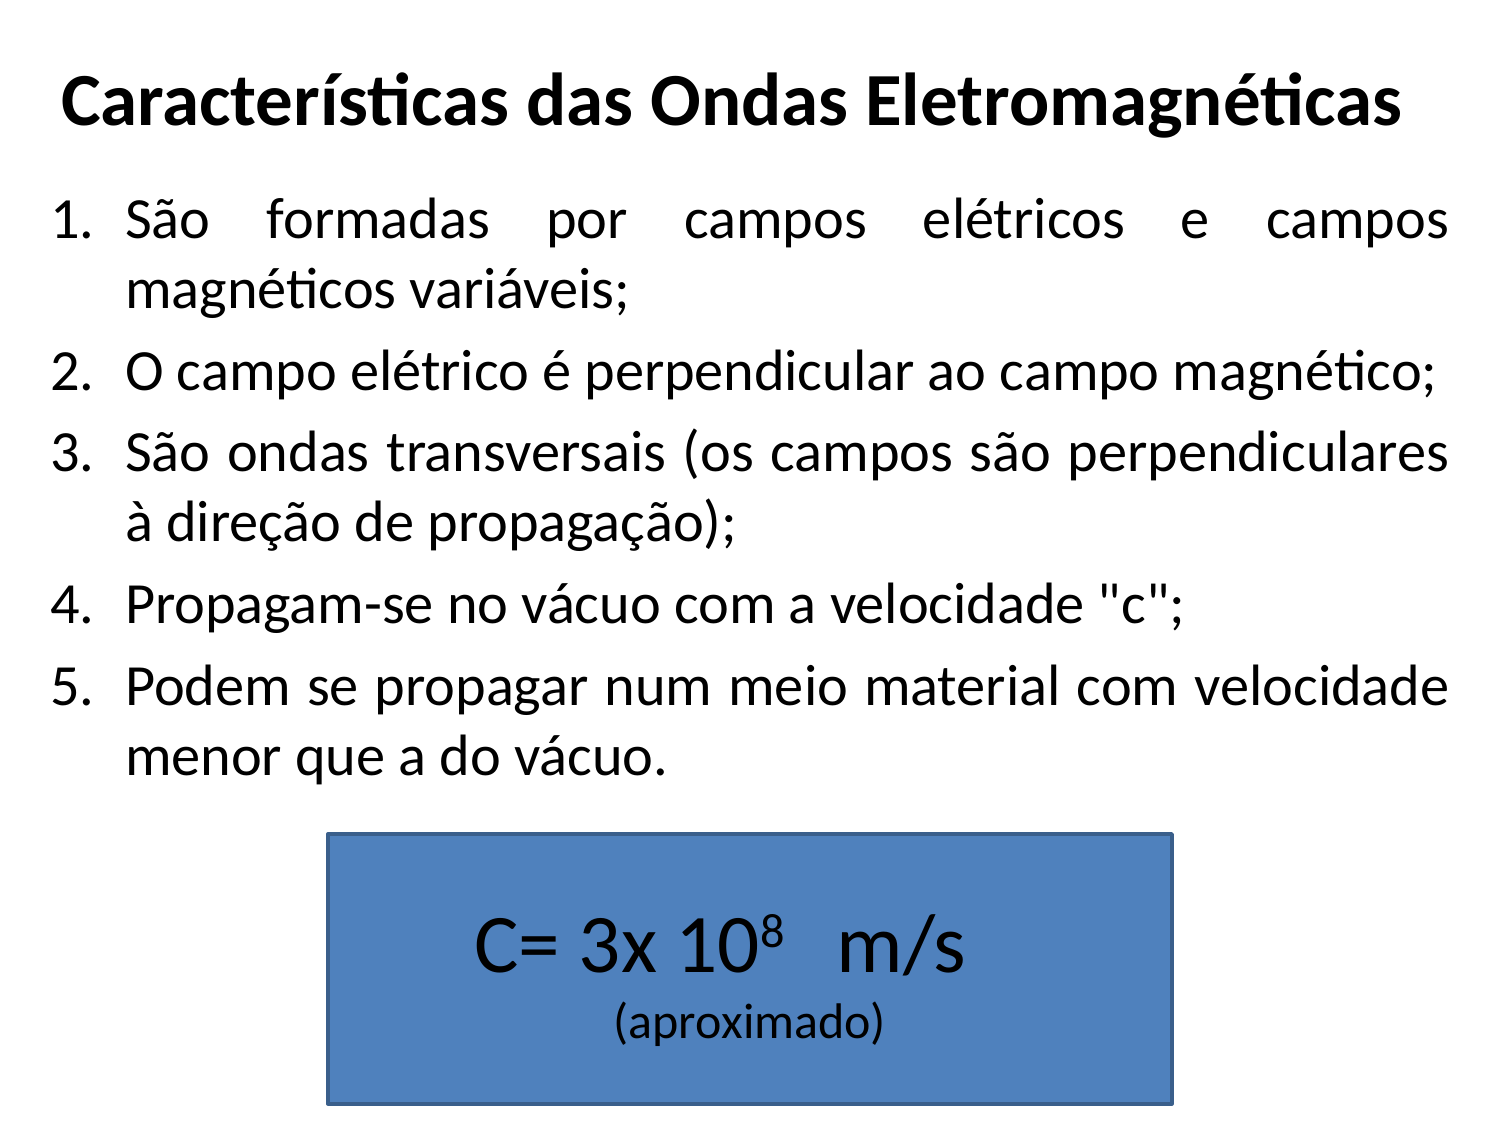

Características das Ondas Eletromagnéticas
São formadas por campos elétricos e campos magnéticos variáveis;
O campo elétrico é perpendicular ao campo magnético;
São ondas transversais (os campos são perpendiculares à direção de propagação);
Propagam-se no vácuo com a velocidade "c";
Podem se propagar num meio material com velocidade menor que a do vácuo.

C= 3x 108    m/s     (aproximado)